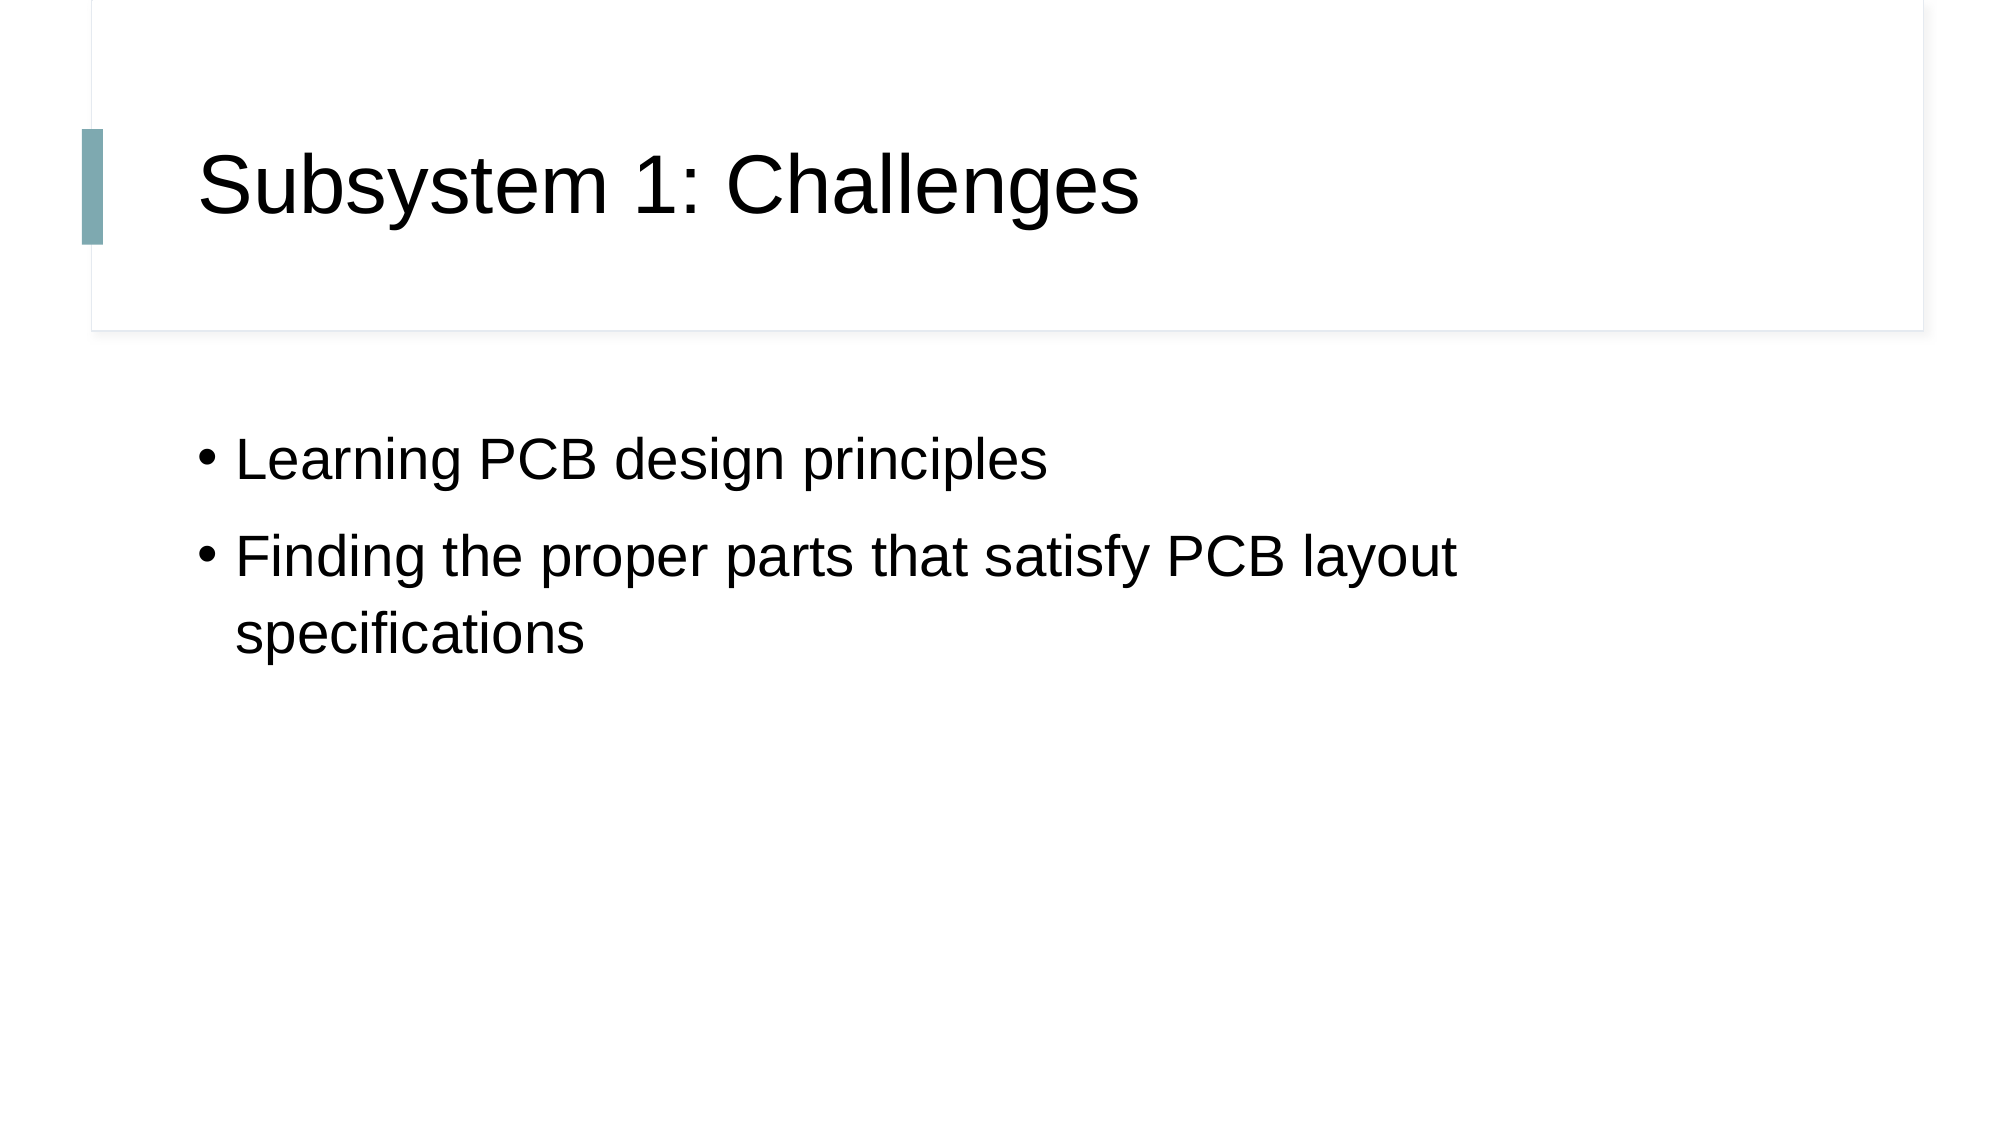

# Subsystem 1: Challenges
Learning PCB design principles
Finding the proper parts that satisfy PCB layout specifications